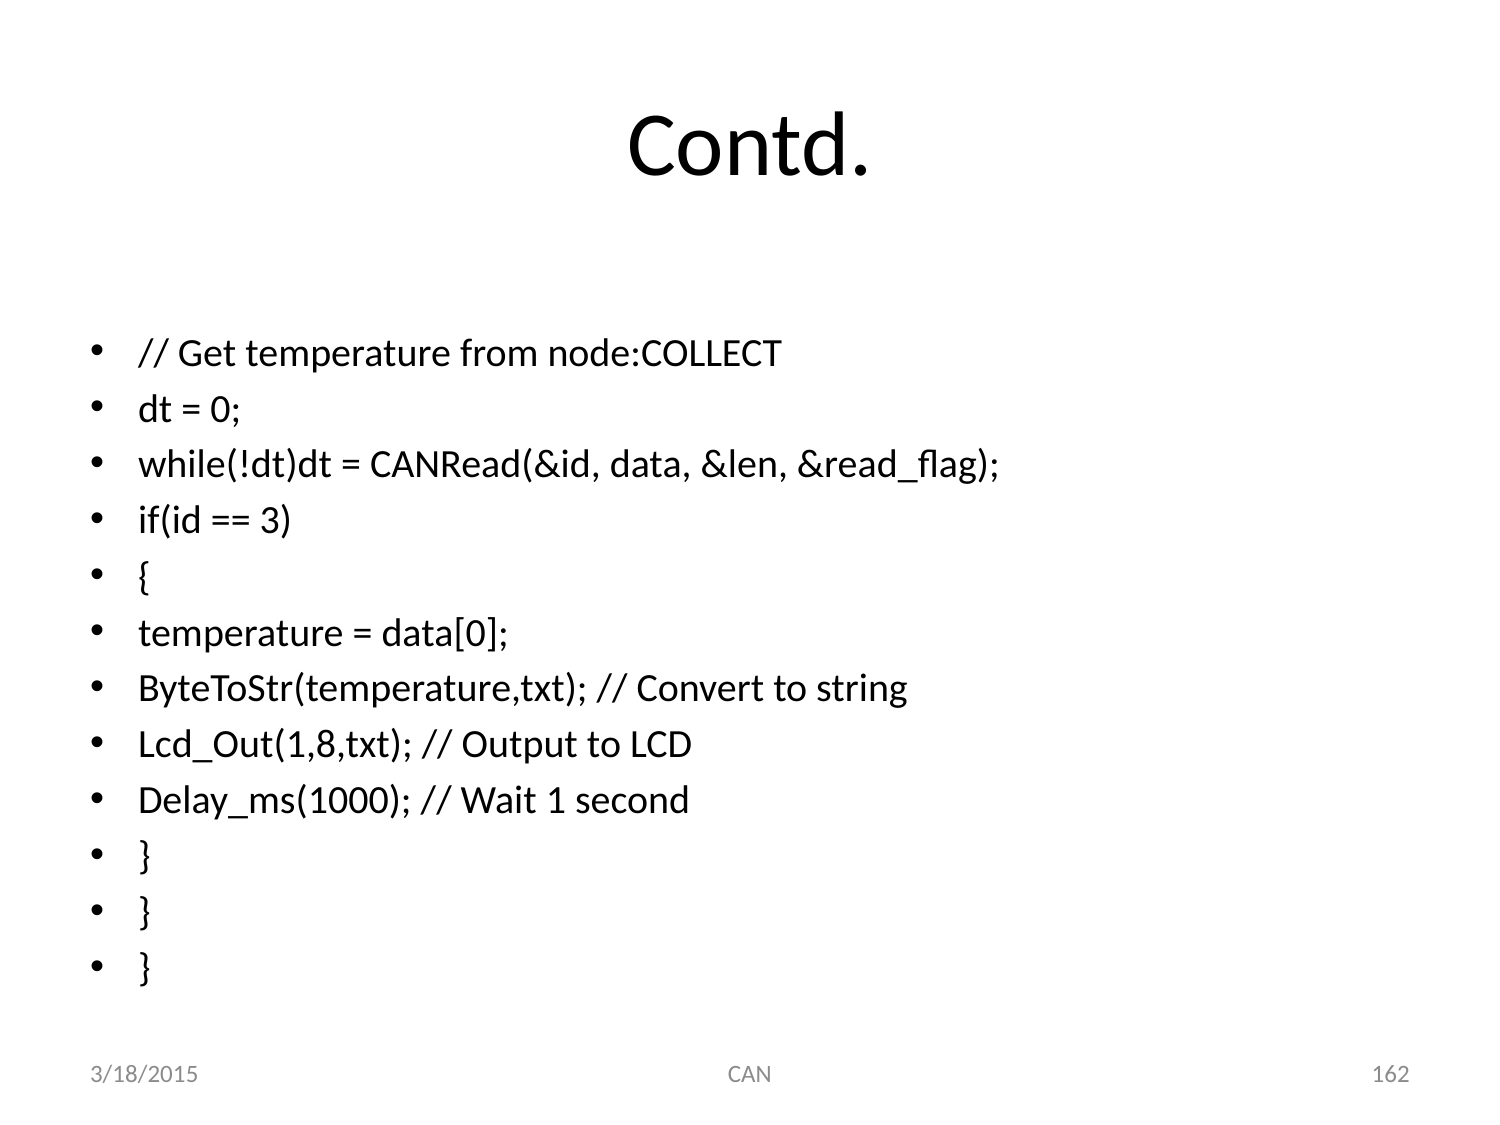

# Contd.

// Get temperature from node:COLLECT
dt = 0;
while(!dt)dt = CANRead(&id, data, &len, &read_flag);
if(id == 3)
{
temperature = data[0];
ByteToStr(temperature,txt); // Convert to string
Lcd_Out(1,8,txt); // Output to LCD
Delay_ms(1000); // Wait 1 second
}
}
}
3/18/2015
CAN
162